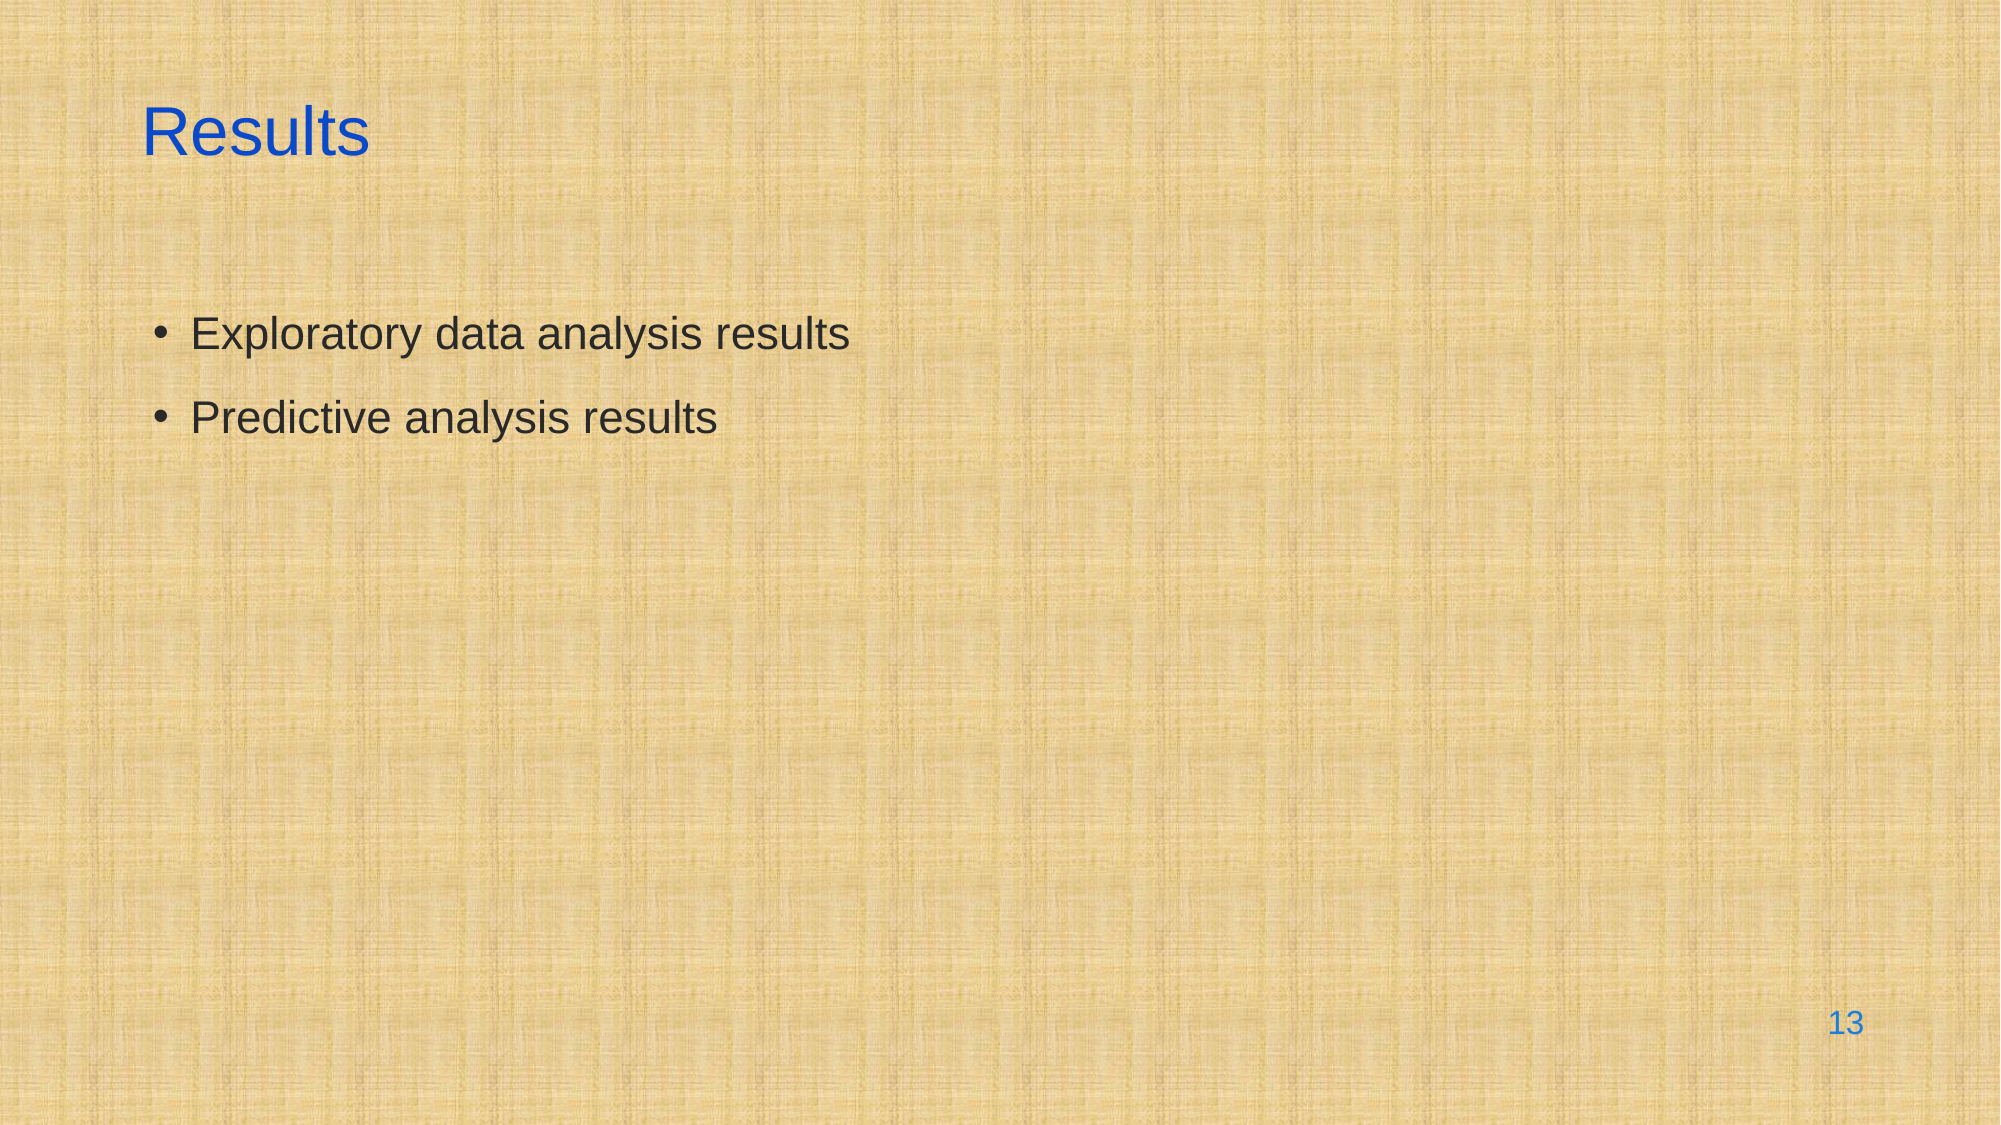

Results
Exploratory data analysis results
Predictive analysis results

13